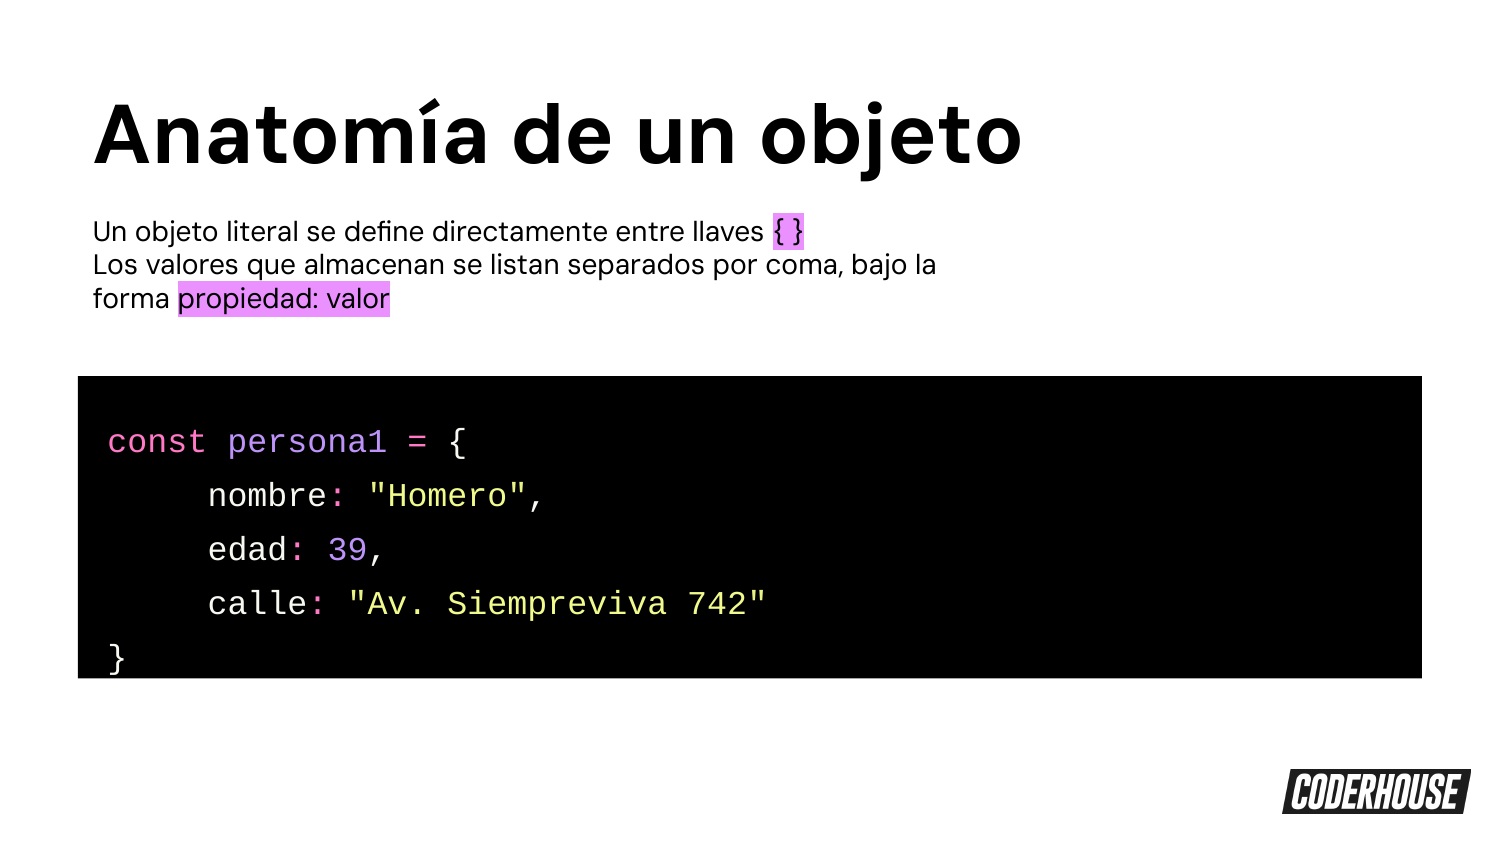

Anatomía de un objeto
Un objeto literal se define directamente entre llaves { }
Los valores que almacenan se listan separados por coma, bajo la forma propiedad: valor
const persona1 = {
     nombre: "Homero",
     edad: 39,
     calle: "Av. Siempreviva 742"
}